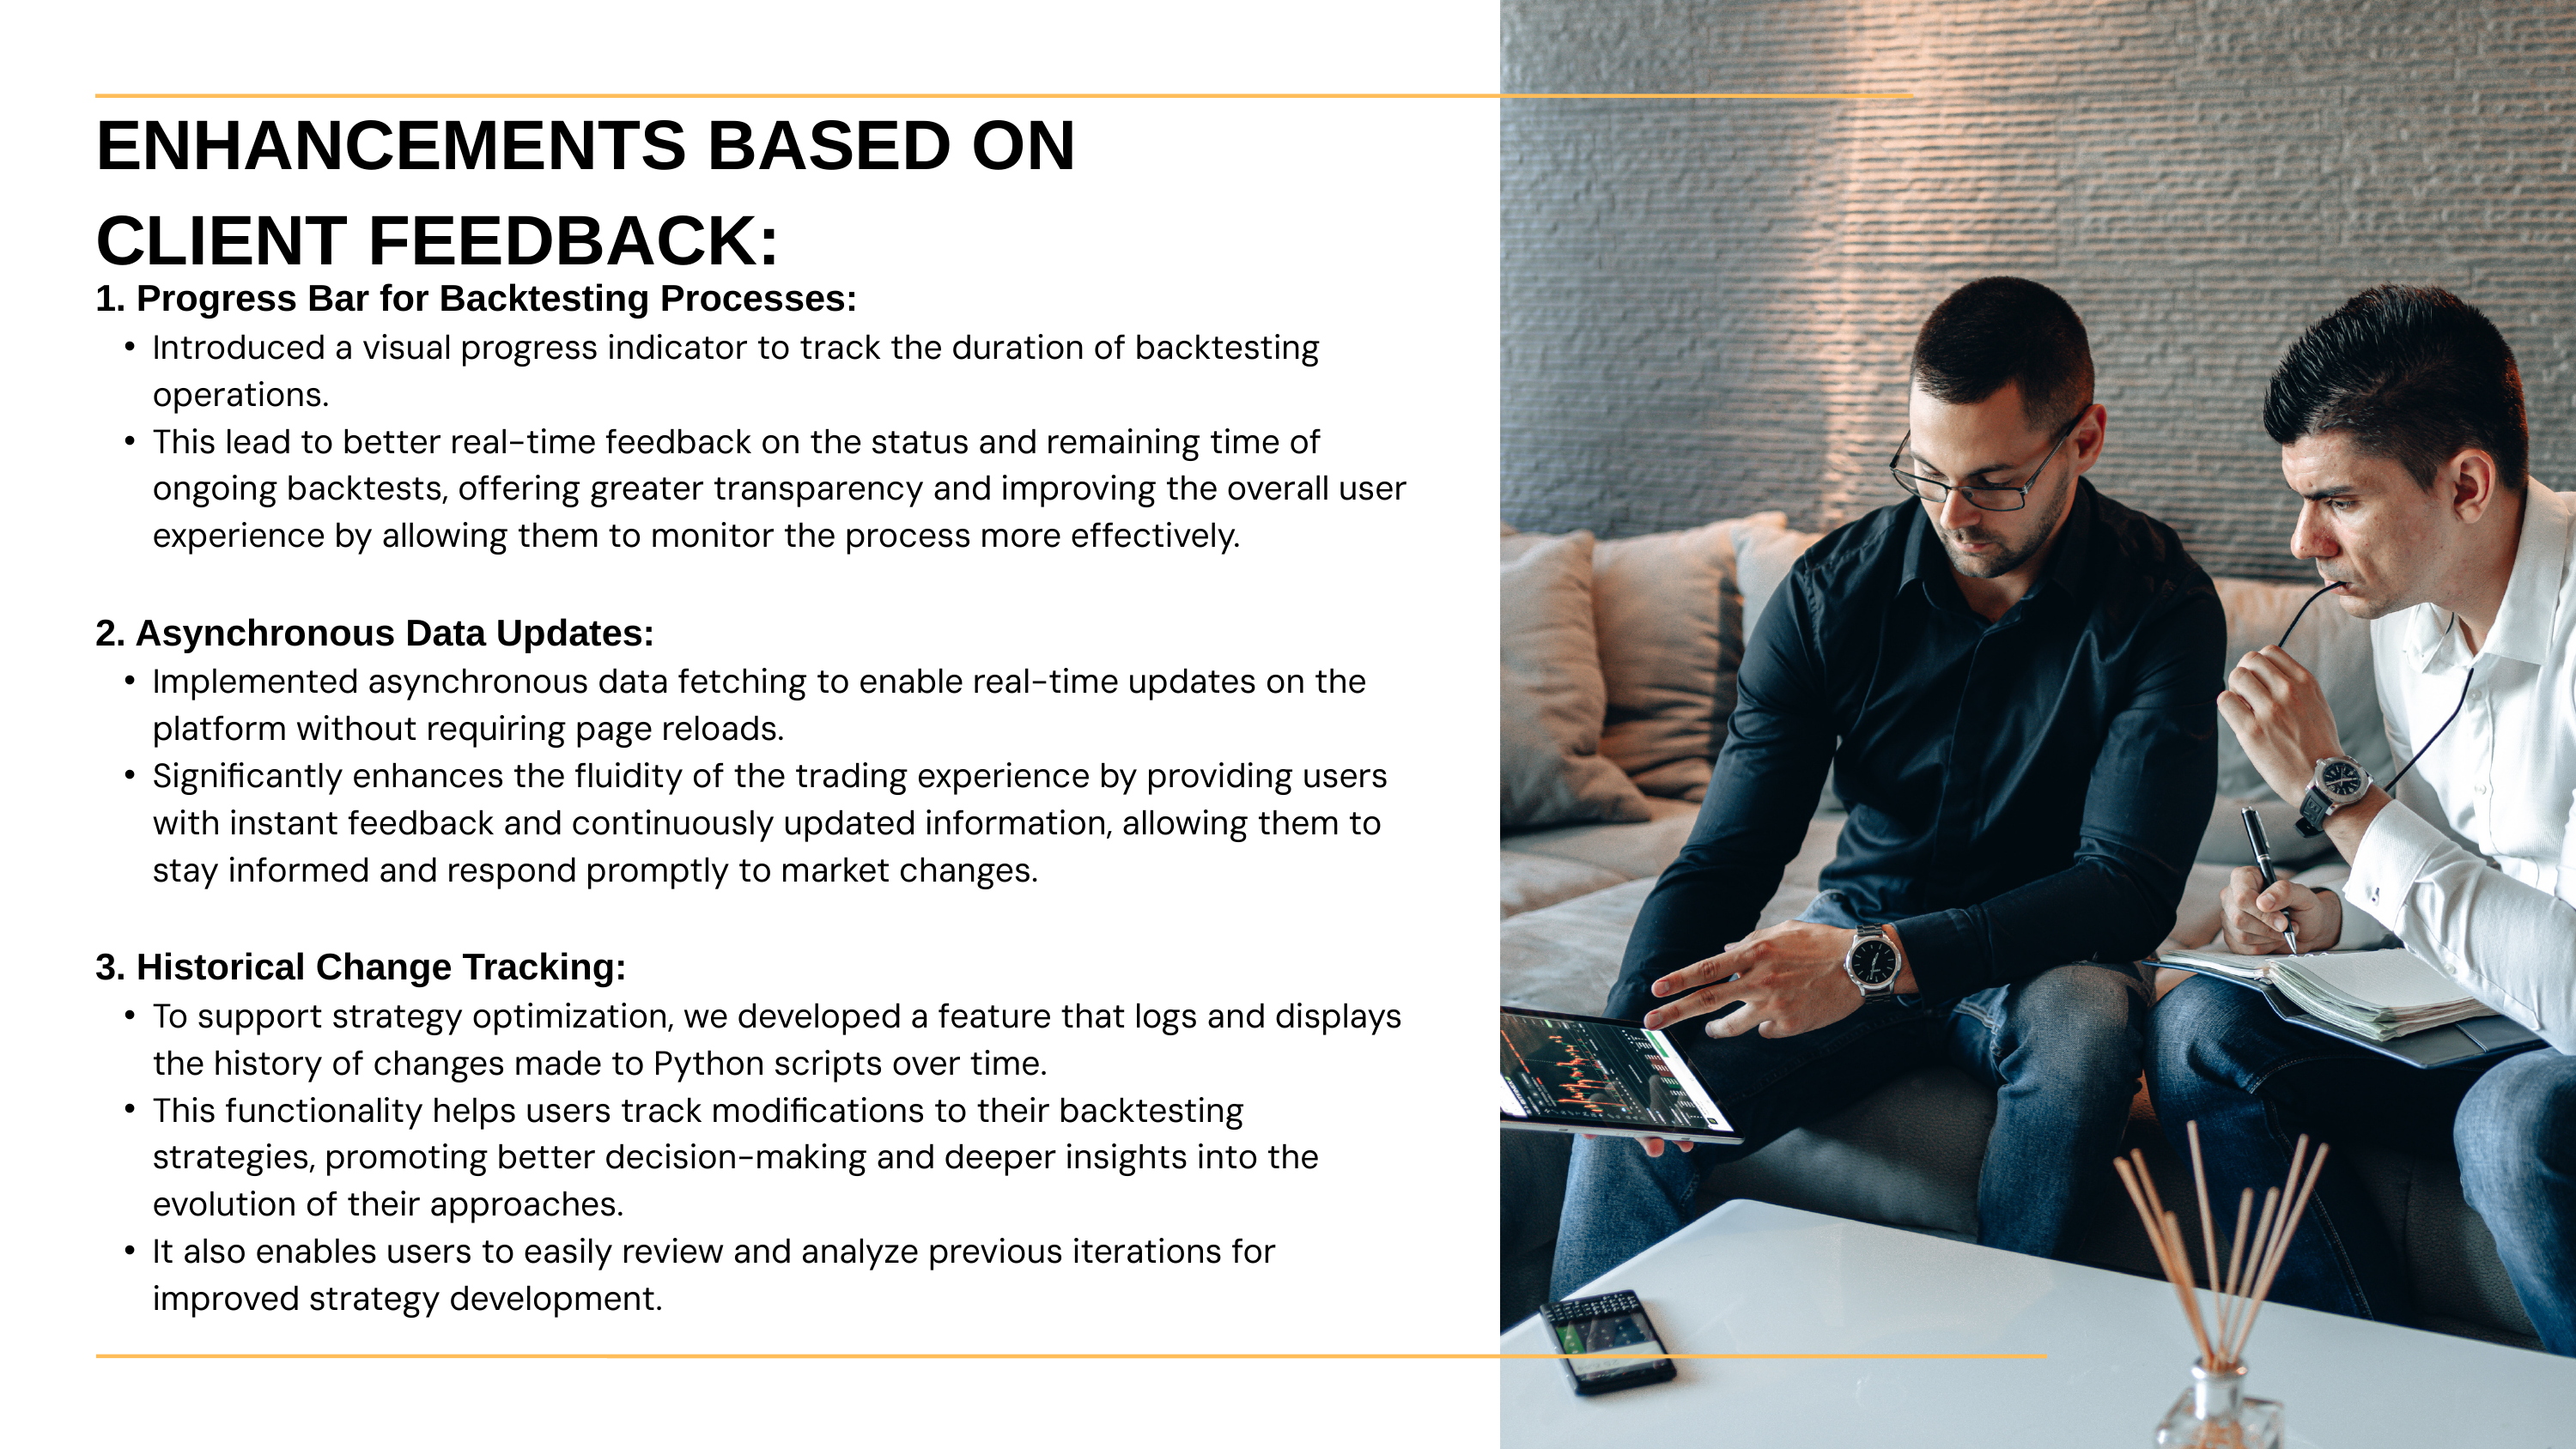

ENHANCEMENTS BASED ON CLIENT FEEDBACK:

1. Progress Bar for Backtesting Processes:
Introduced a visual progress indicator to track the duration of backtesting operations.
This lead to better real-time feedback on the status and remaining time of ongoing backtests, offering greater transparency and improving the overall user experience by allowing them to monitor the process more effectively.

2. Asynchronous Data Updates:
Implemented asynchronous data fetching to enable real-time updates on the platform without requiring page reloads.
Significantly enhances the fluidity of the trading experience by providing users with instant feedback and continuously updated information, allowing them to stay informed and respond promptly to market changes.

3. Historical Change Tracking:
To support strategy optimization, we developed a feature that logs and displays the history of changes made to Python scripts over time.
This functionality helps users track modifications to their backtesting strategies, promoting better decision-making and deeper insights into the evolution of their approaches.
It also enables users to easily review and analyze previous iterations for improved strategy development.